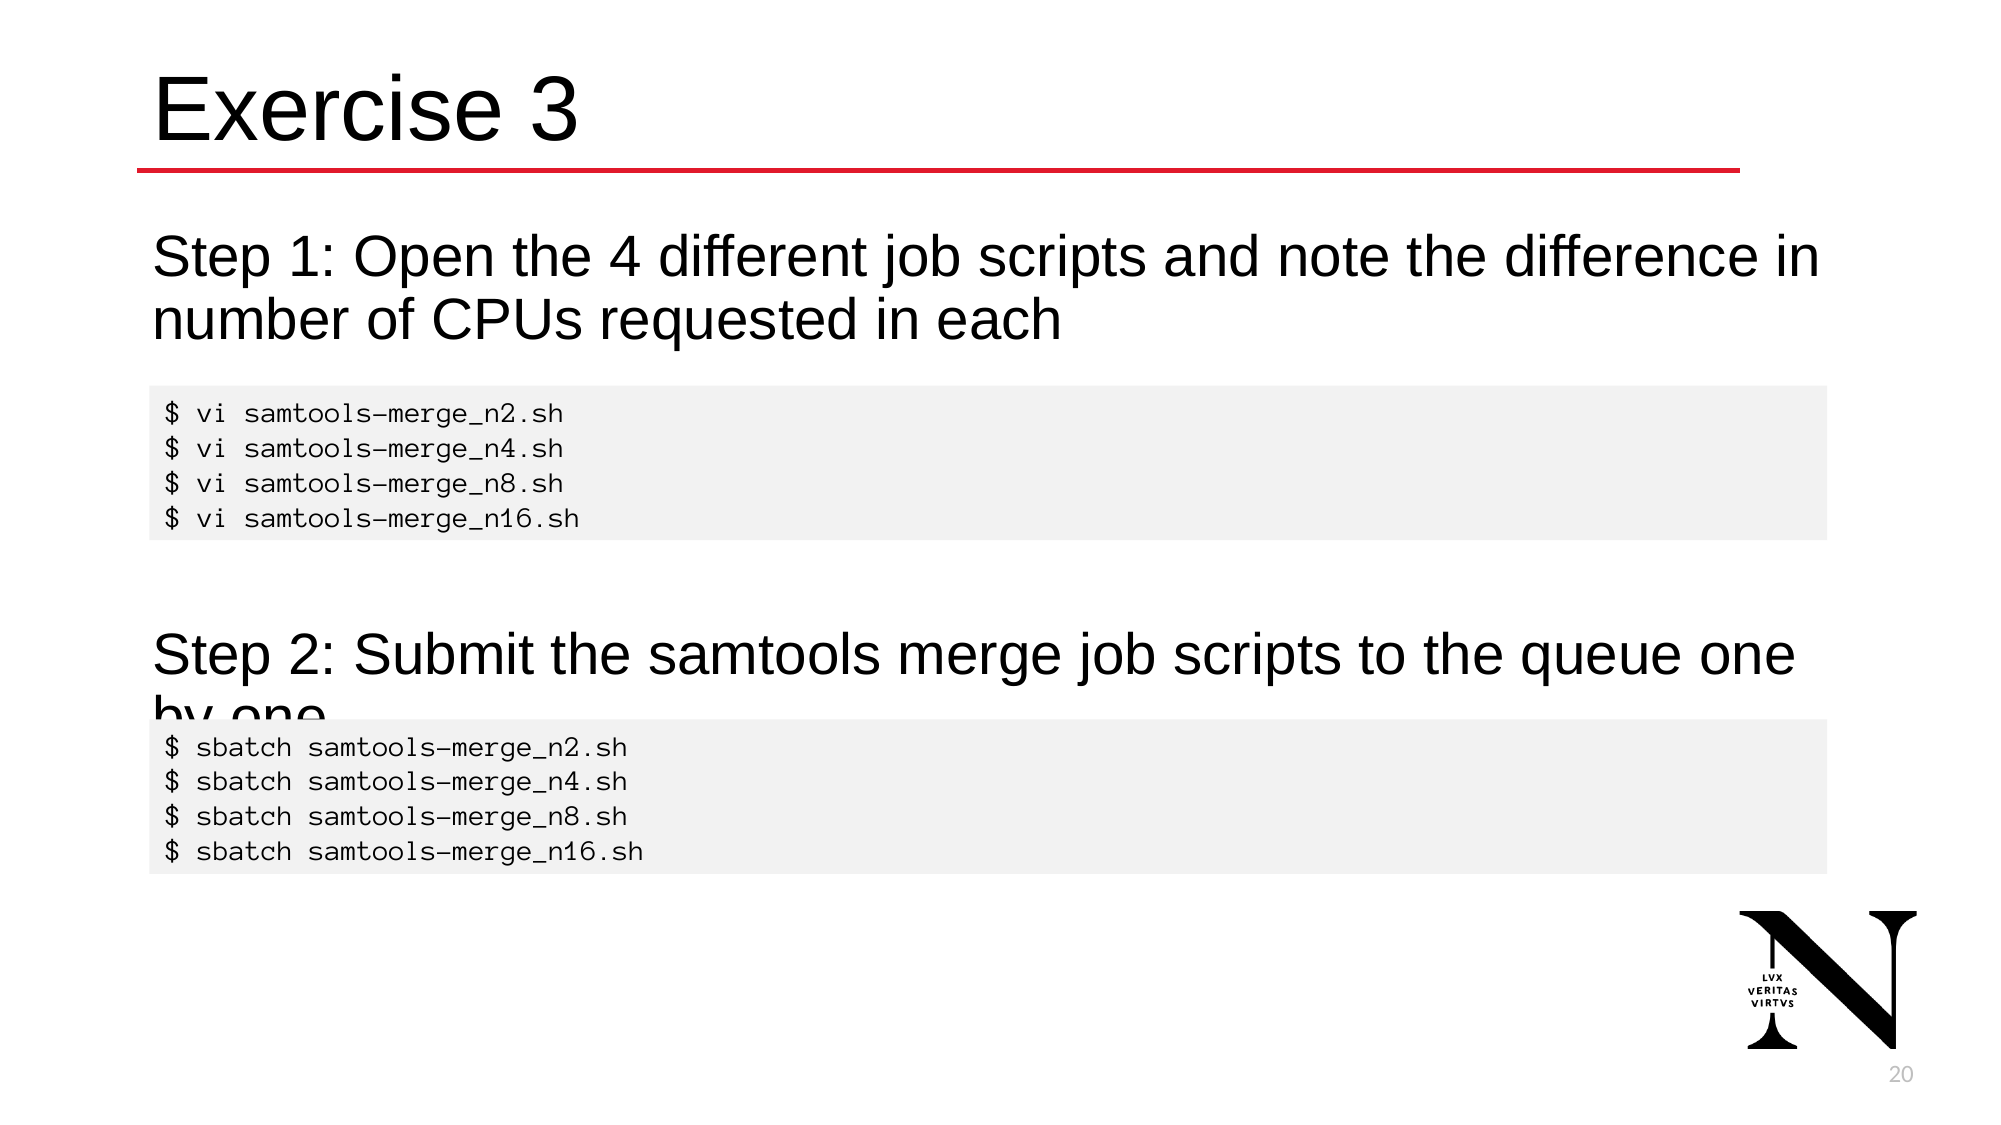

# Exercise 3
Step 1: Open the 4 different job scripts and note the difference in number of CPUs requested in each

Step 2: Submit the samtools merge job scripts to the queue one by one

$ vi samtools-merge_n2.sh
$ vi samtools-merge_n4.sh
$ vi samtools-merge_n8.sh
$ vi samtools-merge_n16.sh
$ sbatch samtools-merge_n2.sh
$ sbatch samtools-merge_n4.sh
$ sbatch samtools-merge_n8.sh
$ sbatch samtools-merge_n16.sh
20